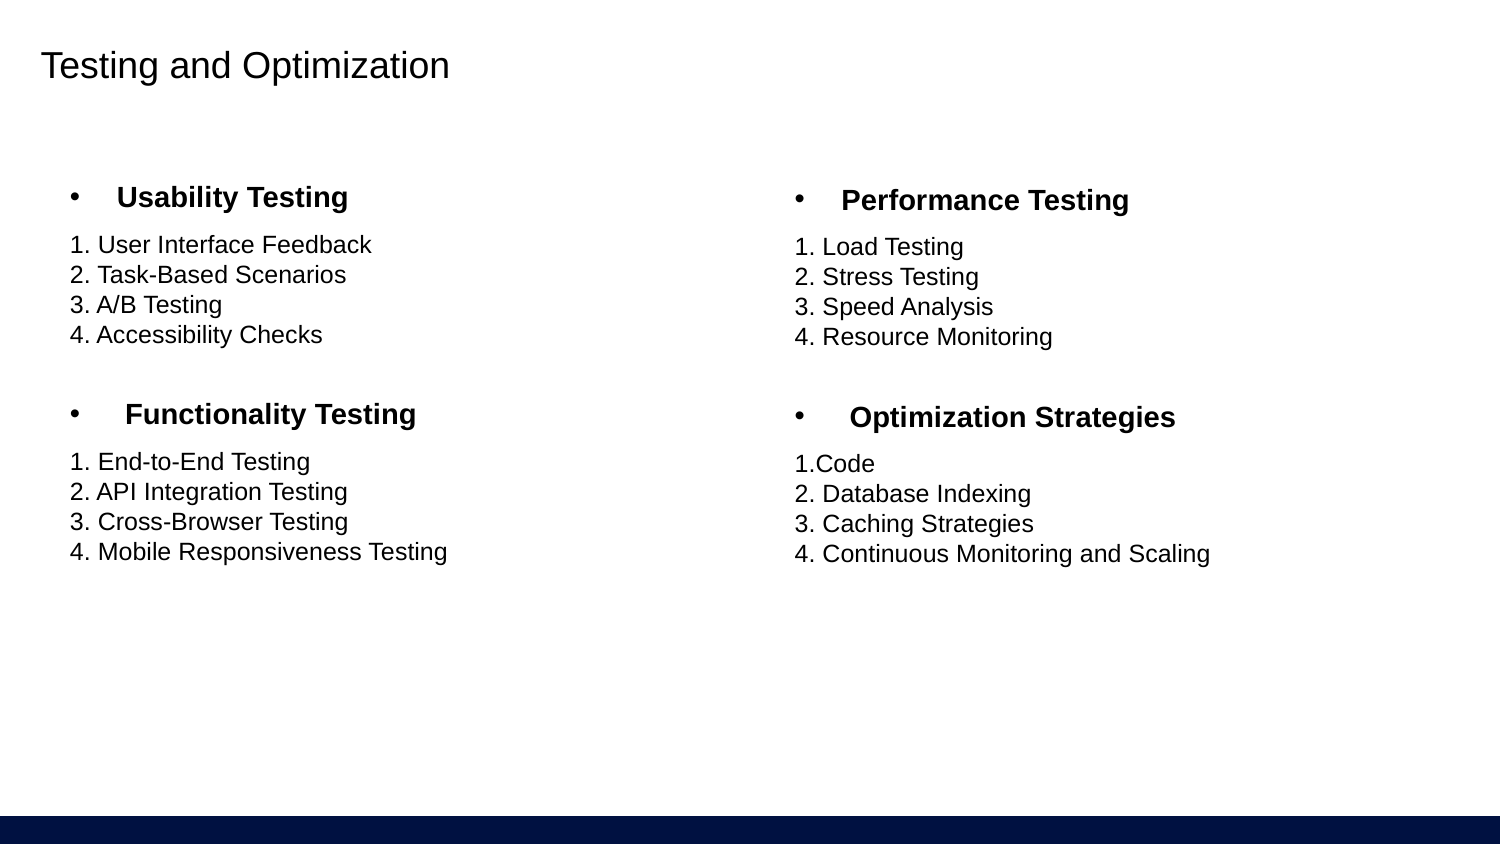

Testing and Optimization

Performance Testing
1. Load Testing
2. Stress Testing
3. Speed Analysis
4. Resource Monitoring

 Optimization Strategies
1.Code Minification
2. Database Indexing
3. Caching Strategies
4. Continuous Monitoring and Scaling
Usability Testing
1. User Interface Feedback
2. Task-Based Scenarios
3. A/B Testing
4. Accessibility Checks

 Functionality Testing
1. End-to-End Testing
2. API Integration Testing
3. Cross-Browser Testing
4. Mobile Responsiveness Testing